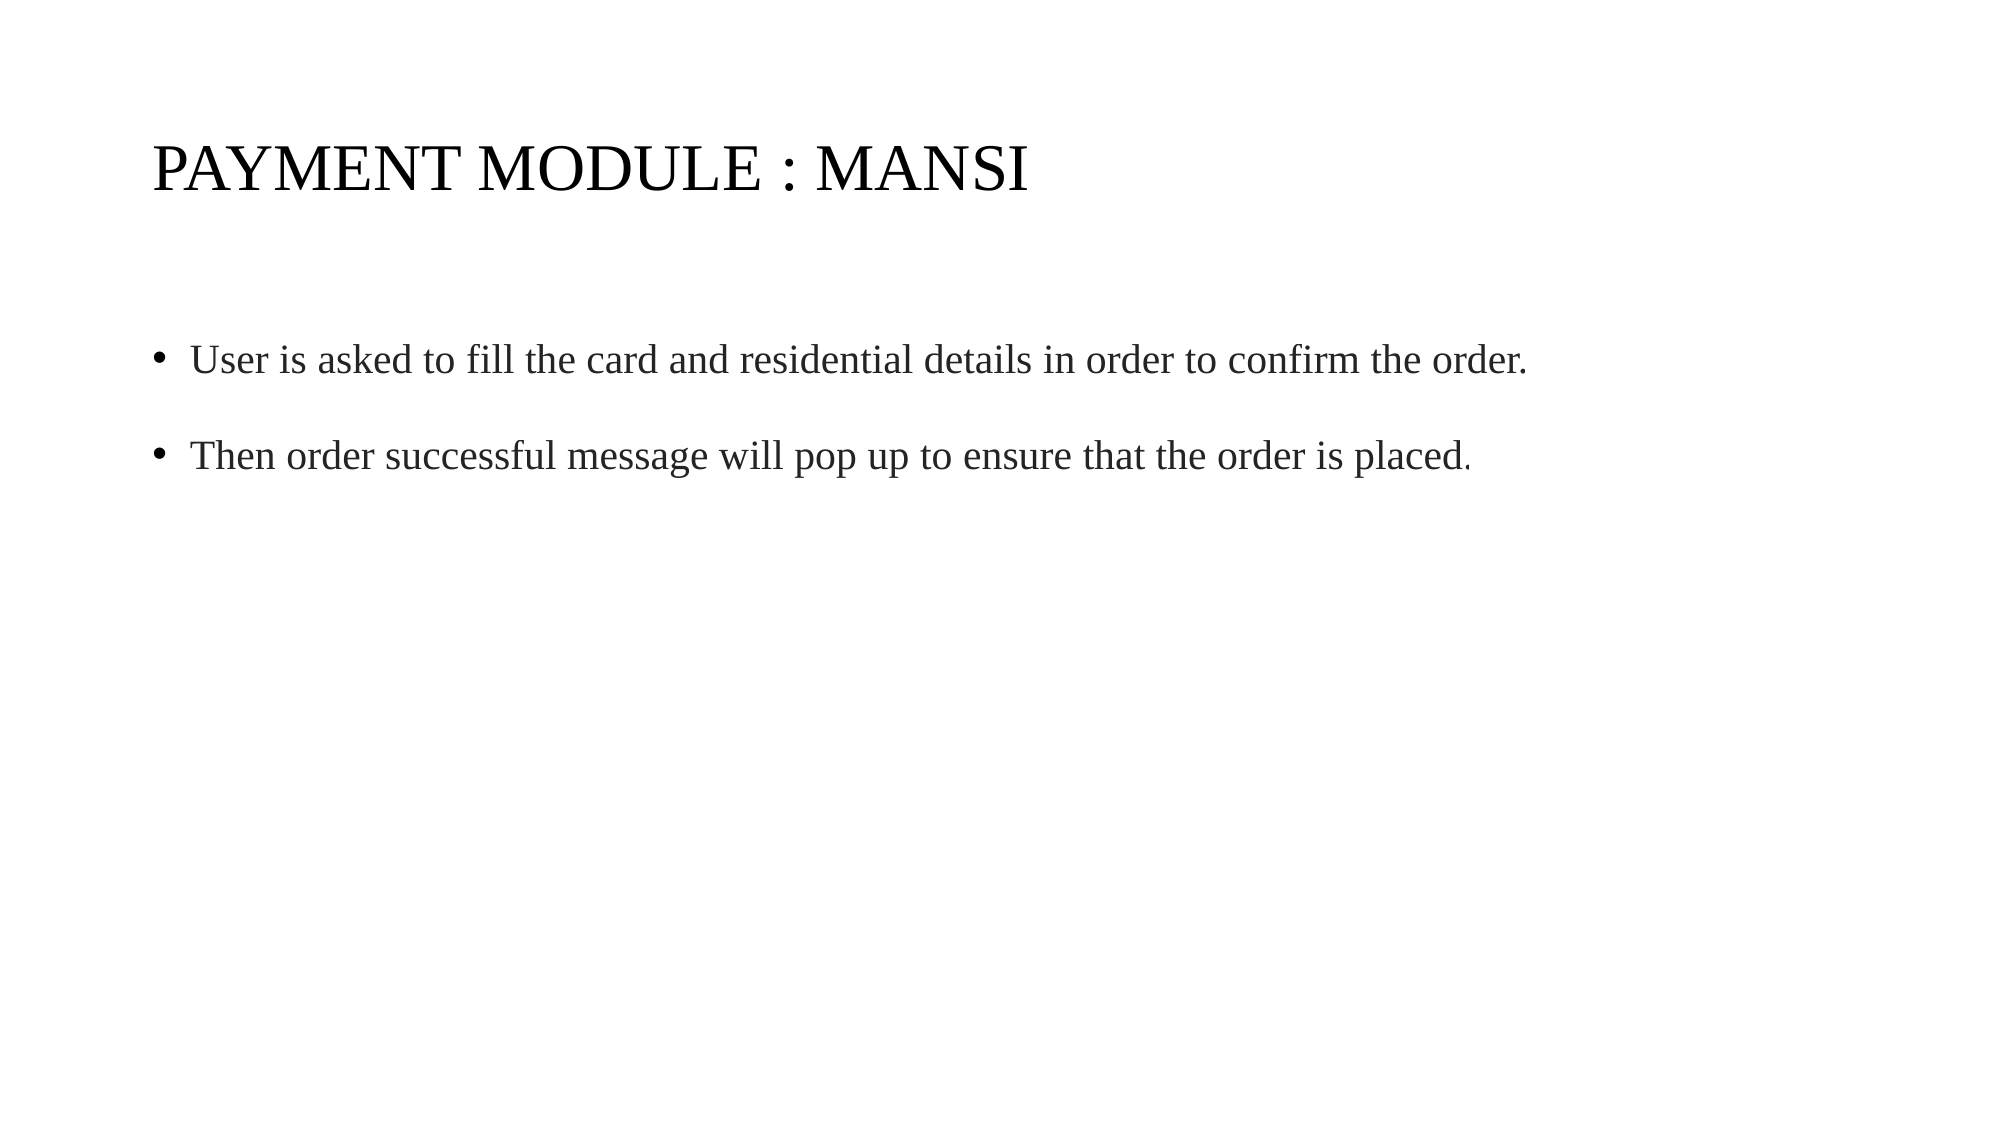

# PAYMENT MODULE : MANSI
User is asked to fill the card and residential details in order to confirm the order.
Then order successful message will pop up to ensure that the order is placed.